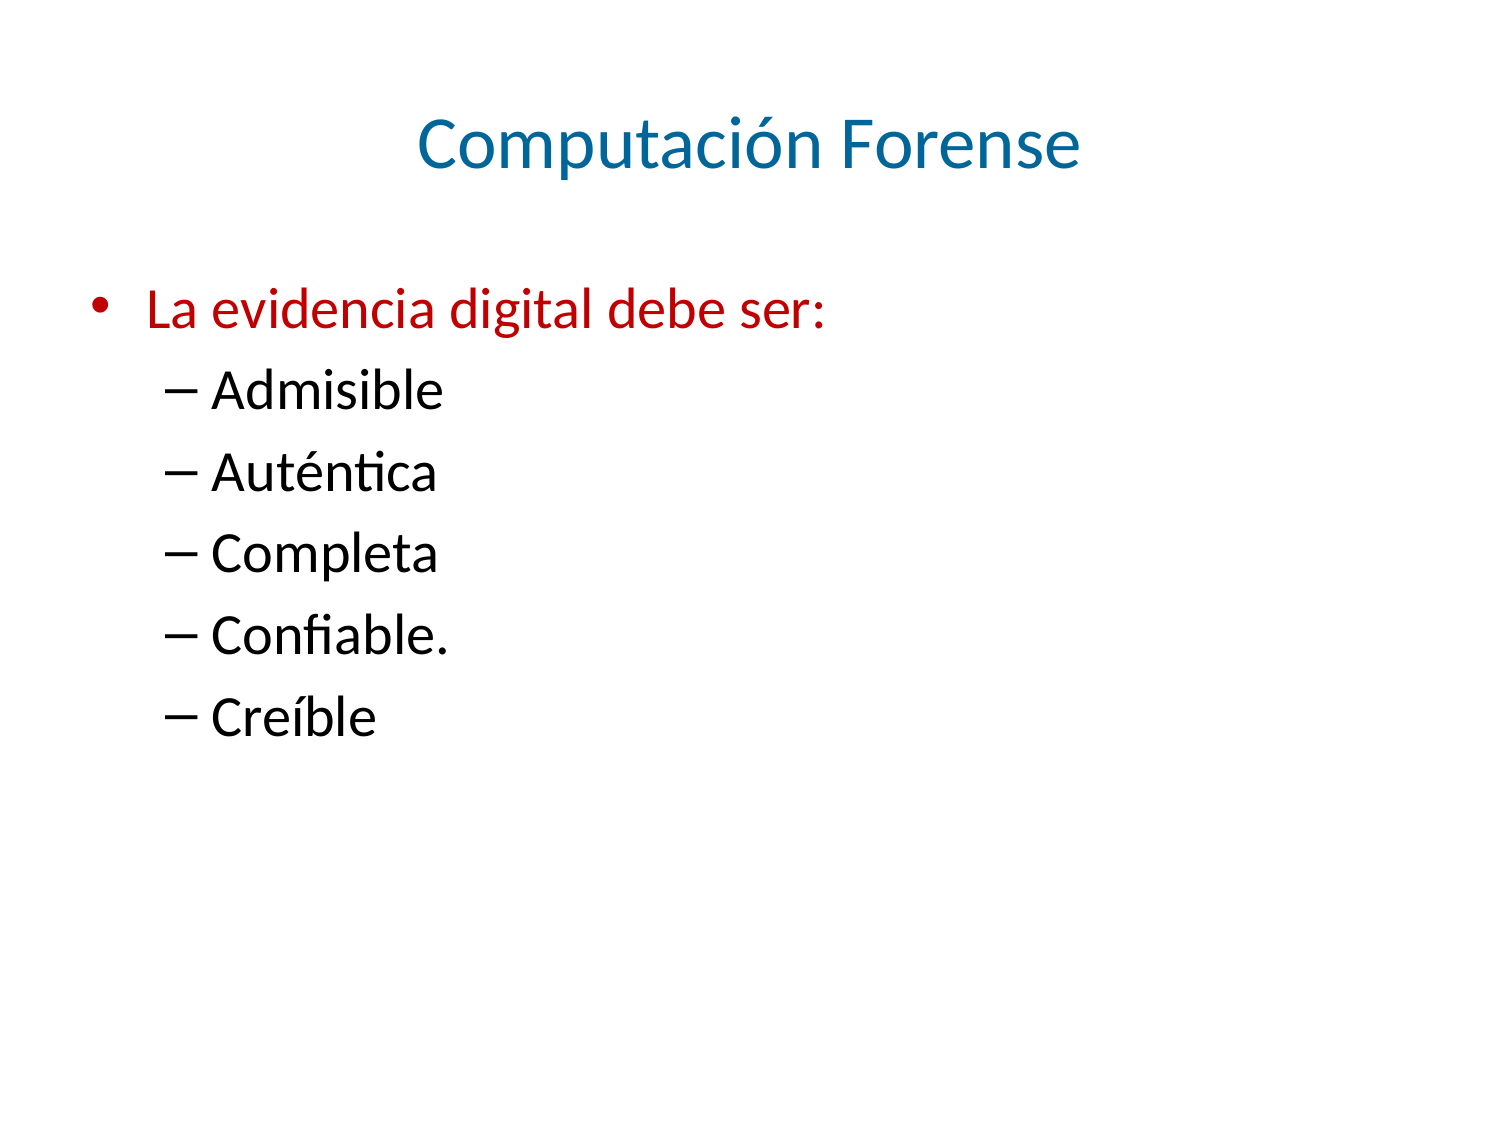

# Computación Forense
La evidencia digital debe ser:
Admisible
Auténtica
Completa
Confiable.
Creíble